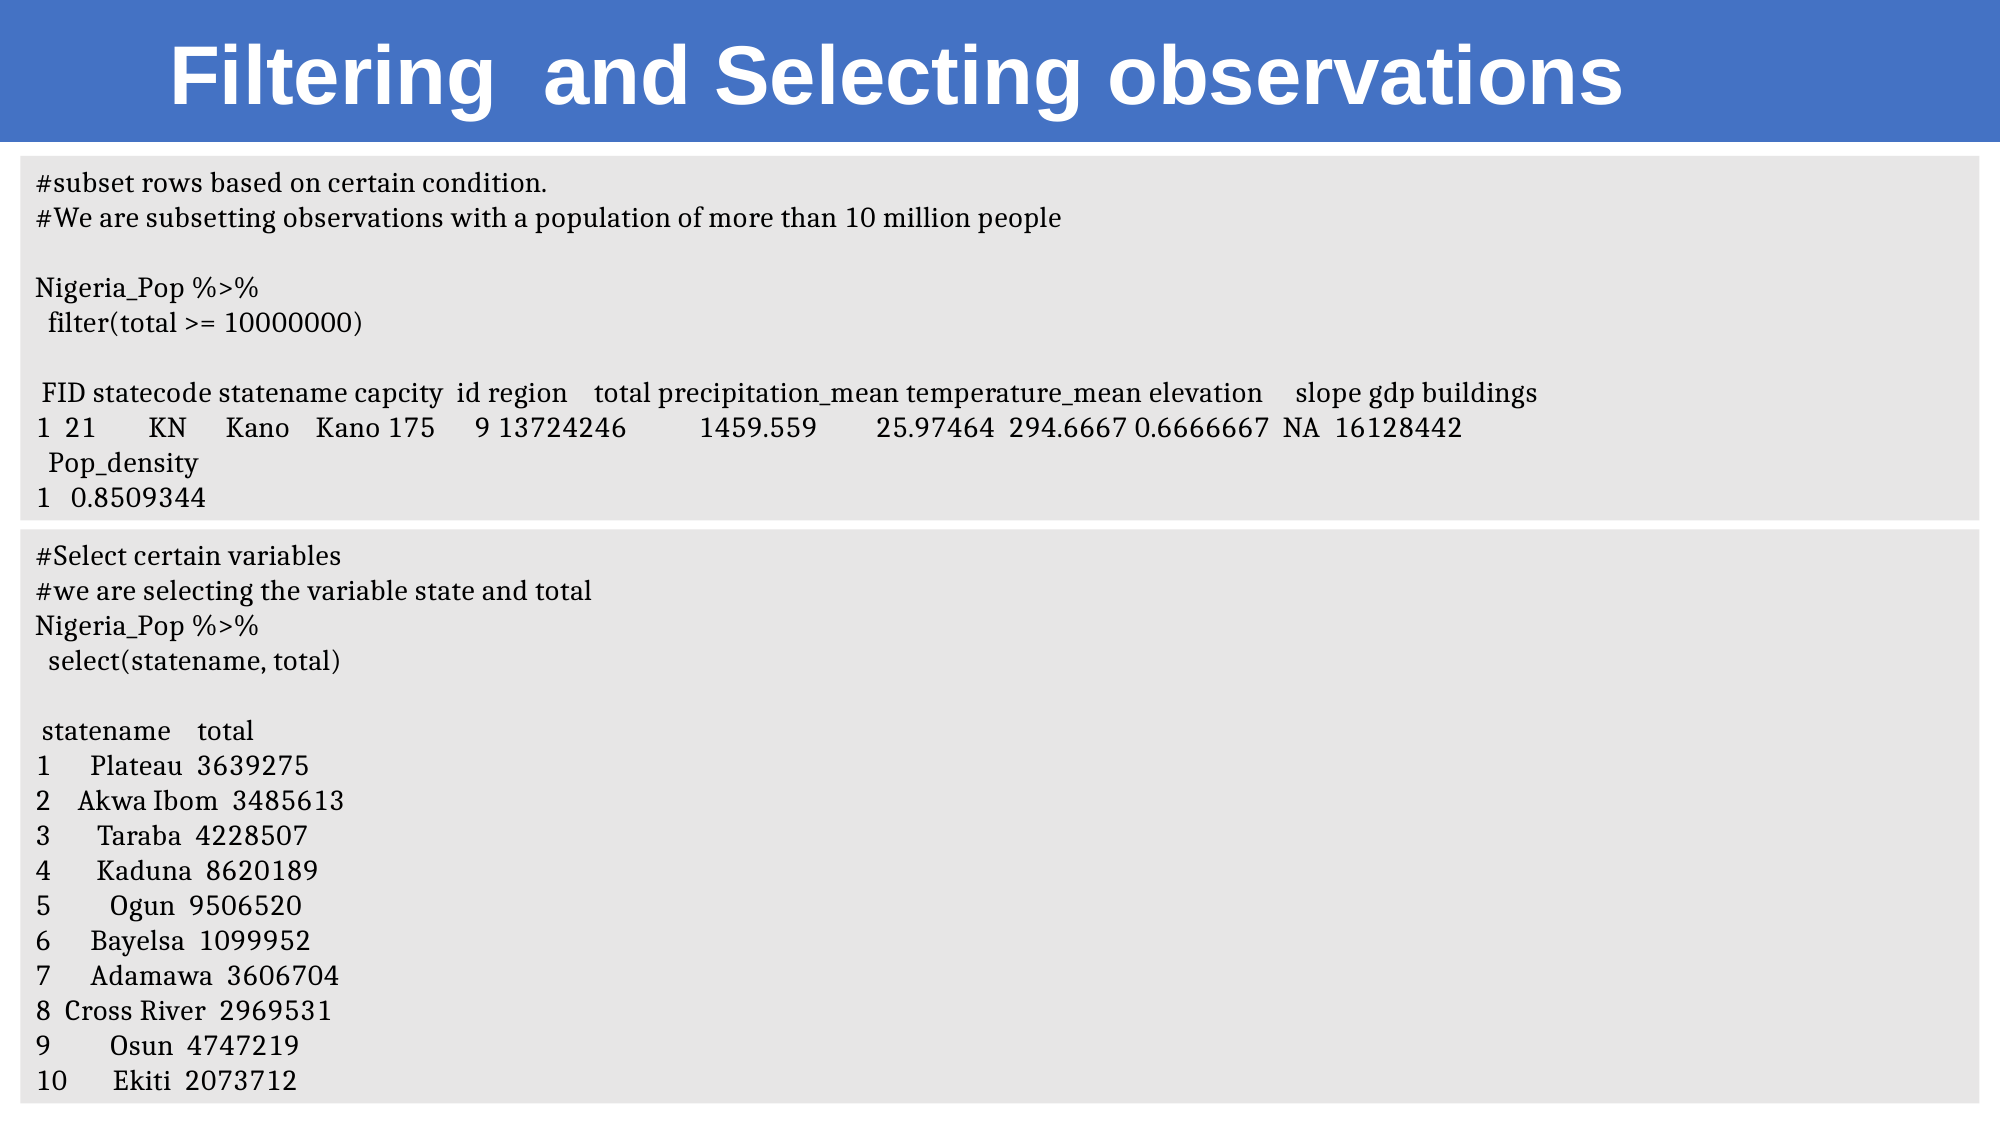

Filtering  and Selecting observations
#subset rows based on certain condition.
#We are subsetting observations with a population of more than 10 million people

Nigeria_Pop %>%
  filter(total >= 10000000)

 FID statecode statename capcity  id region    total precipitation_mean temperature_mean elevation     slope gdp buildings
1  21        KN      Kano    Kano 175      9 13724246           1459.559         25.97464  294.6667 0.6666667  NA  16128442
  Pop_density
1   0.8509344
#Select certain variables
#we are selecting the variable state and total
Nigeria_Pop %>%
  select(statename, total)

 statename    total
1      Plateau  3639275
2    Akwa Ibom  3485613
3       Taraba  4228507
4       Kaduna  8620189
5         Ogun  9506520
6      Bayelsa  1099952
7      Adamawa  3606704
8  Cross River  2969531
9         Osun  4747219
10       Ekiti  2073712